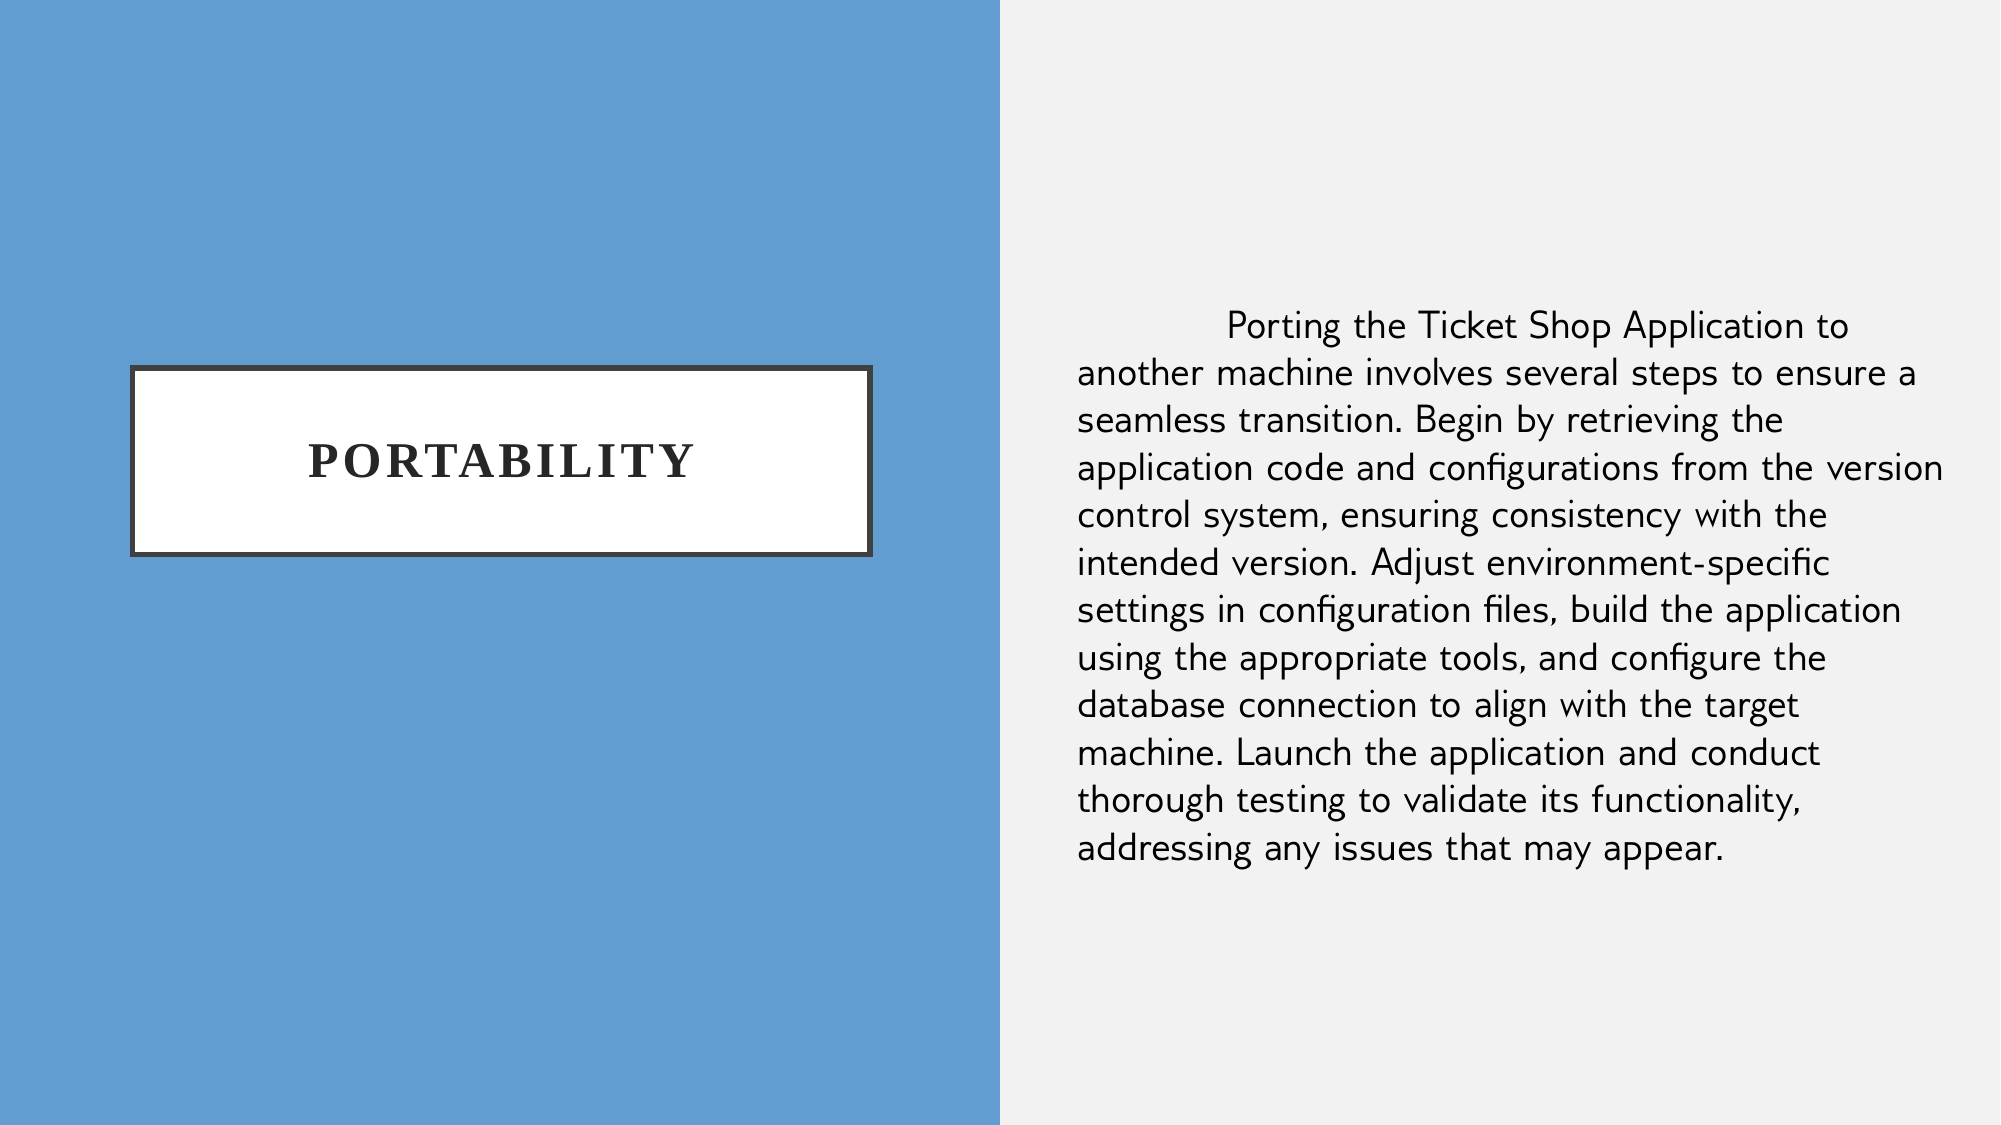

Porting the Ticket Shop Application to another machine involves several steps to ensure a seamless transition. Begin by retrieving the application code and configurations from the version control system, ensuring consistency with the intended version. Adjust environment-specific settings in configuration files, build the application using the appropriate tools, and configure the database connection to align with the target machine. Launch the application and conduct thorough testing to validate its functionality, addressing any issues that may appear.
# portability